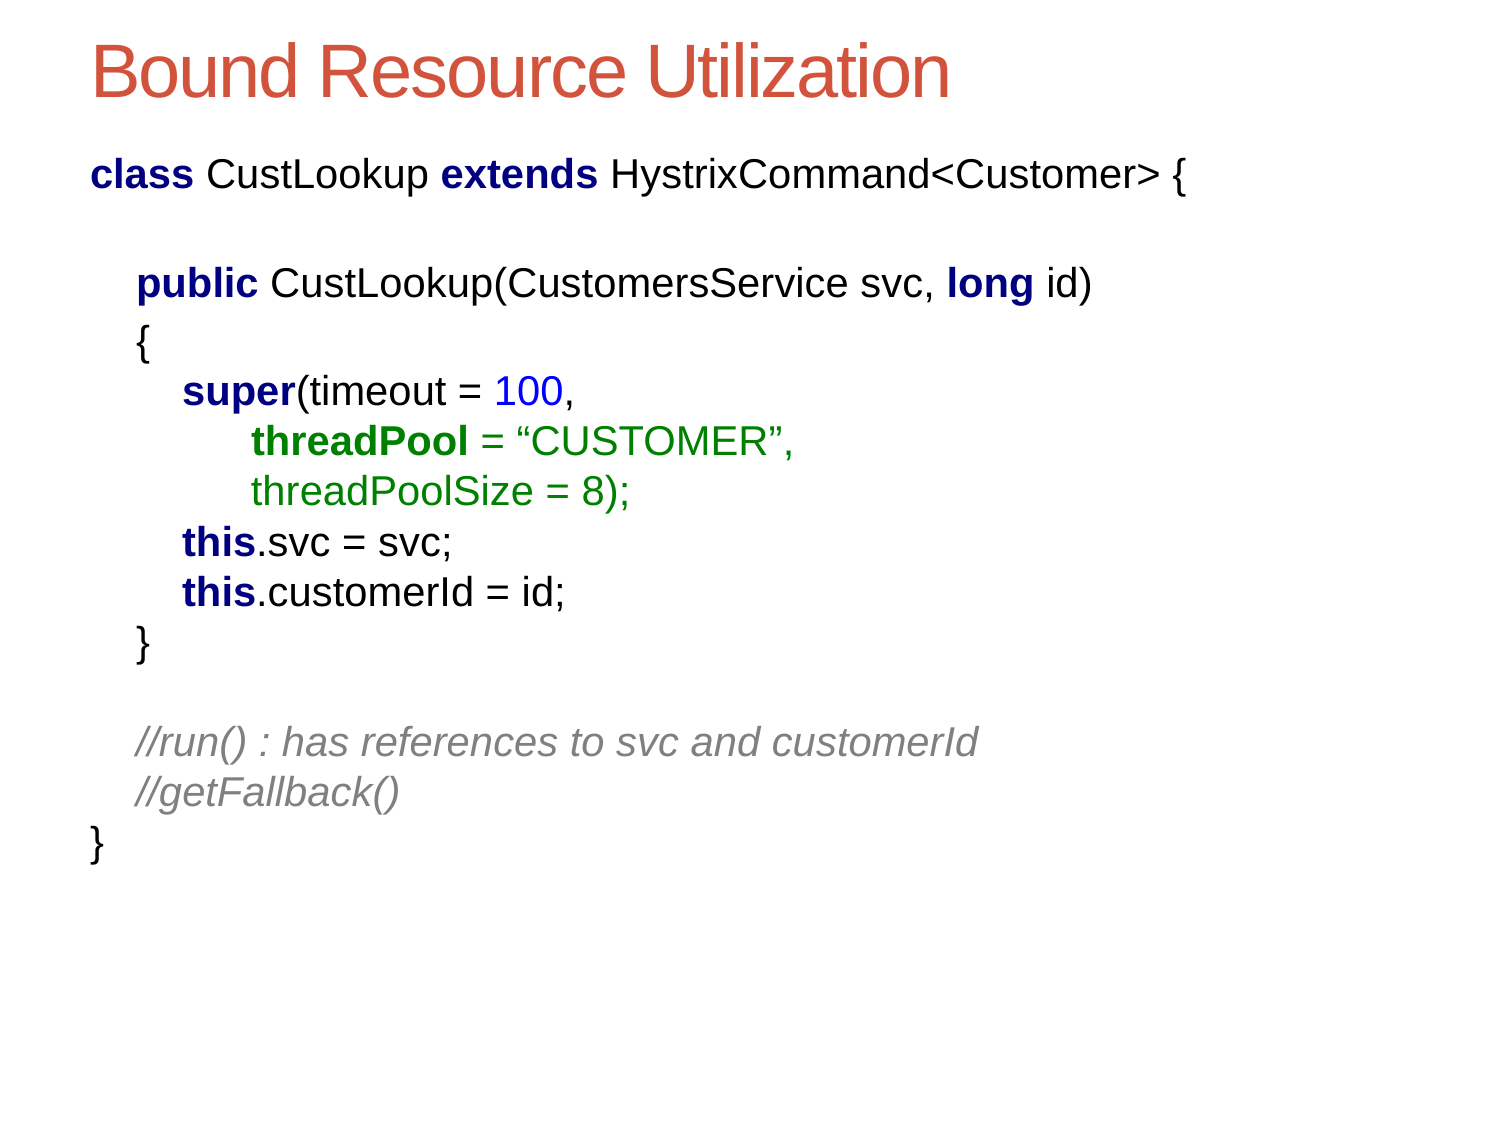

# Bound Resource Utilization
class CustLookup extends HystrixCommand<Customer> {
    public CustLookup(CustomersService svc, long id)
    {
        super(timeout = 100,
              threadPool = “CUSTOMER”,
              threadPoolSize = 8);
        this.svc = svc;
        this.customerId = id;
    }
    //run() : has references to svc and customerId
    //getFallback()
}